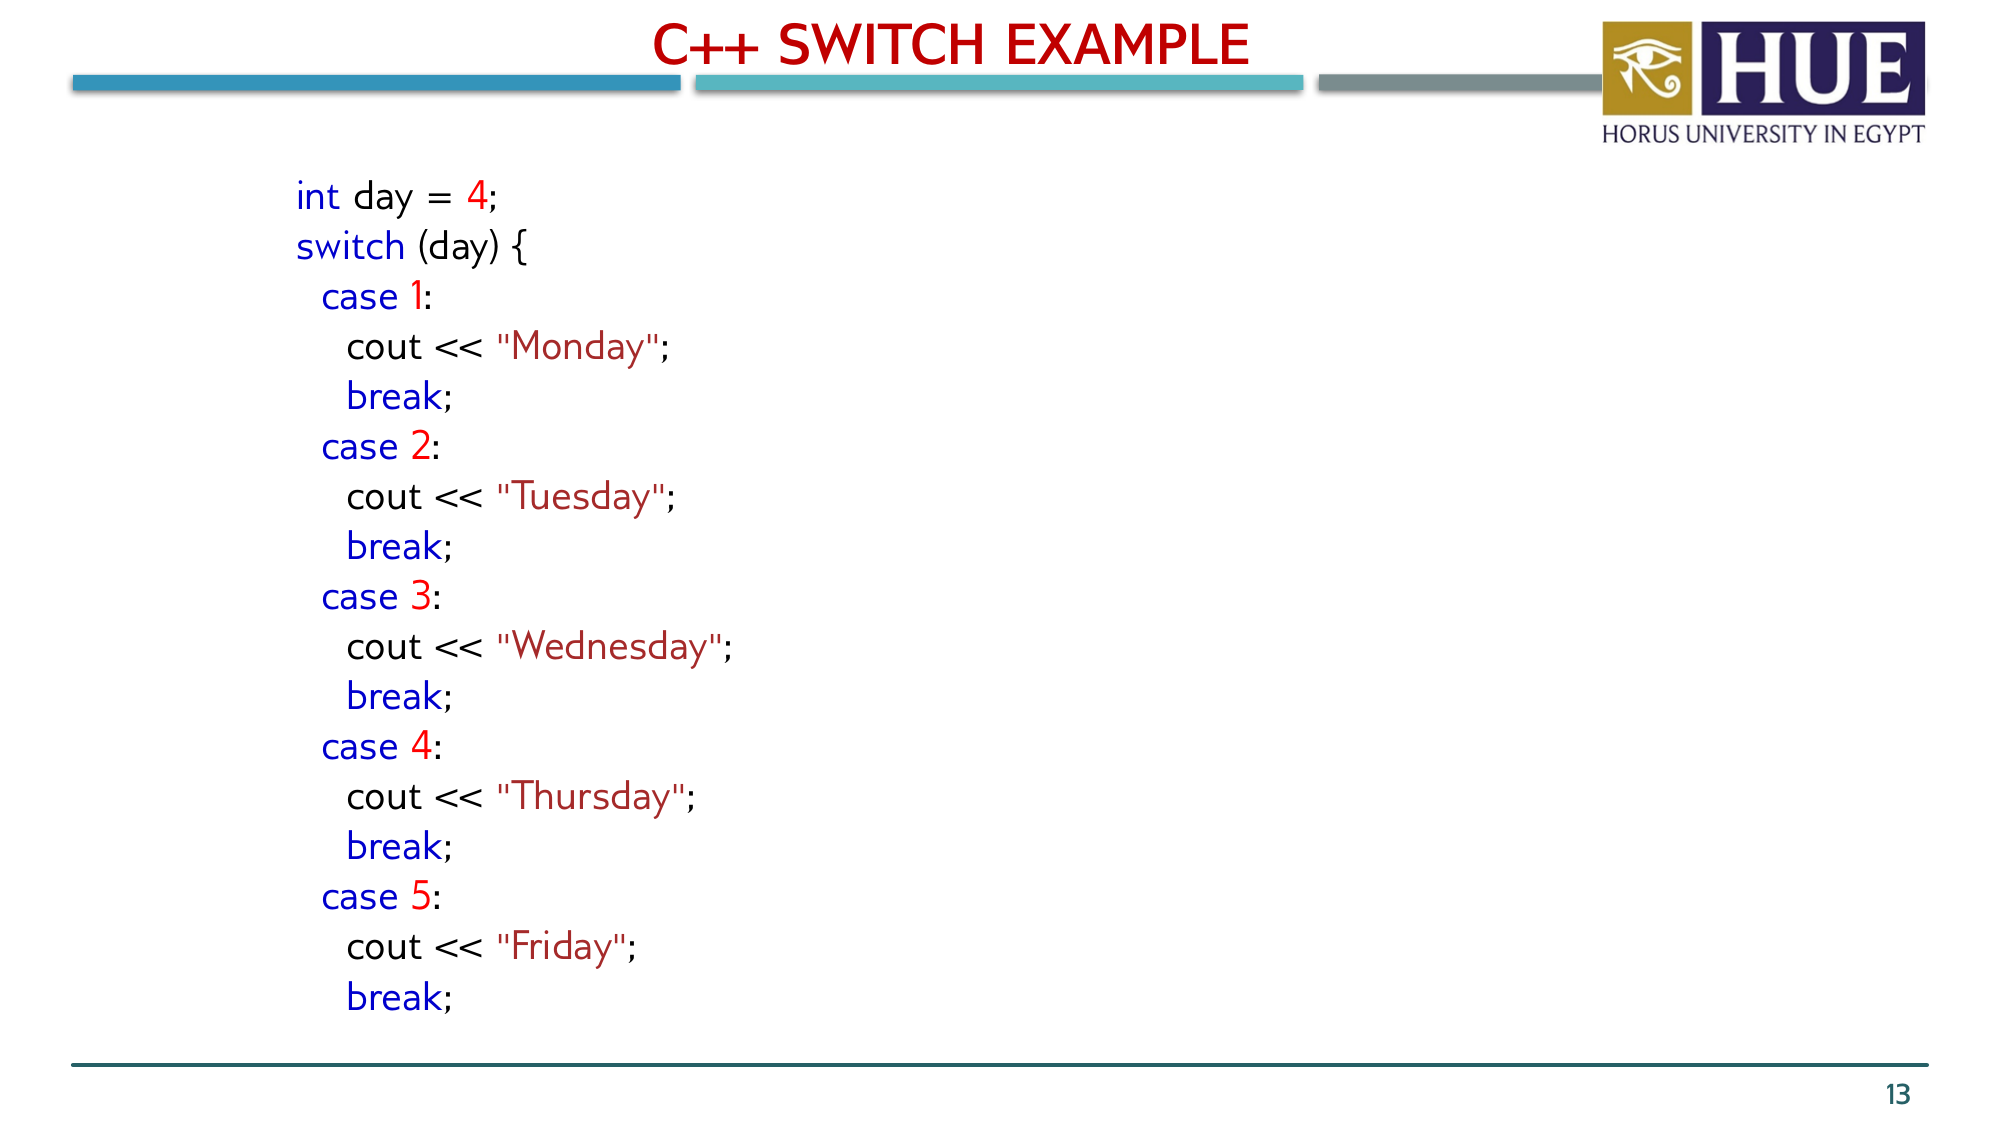

C++ Switch Example
int day = 4;
switch (day) {
  case 1:
    cout << "Monday";
    break;
  case 2:
    cout << "Tuesday";
    break;
  case 3:
    cout << "Wednesday";
    break;
  case 4:
    cout << "Thursday";
    break;
  case 5:
    cout << "Friday";
    break;
13